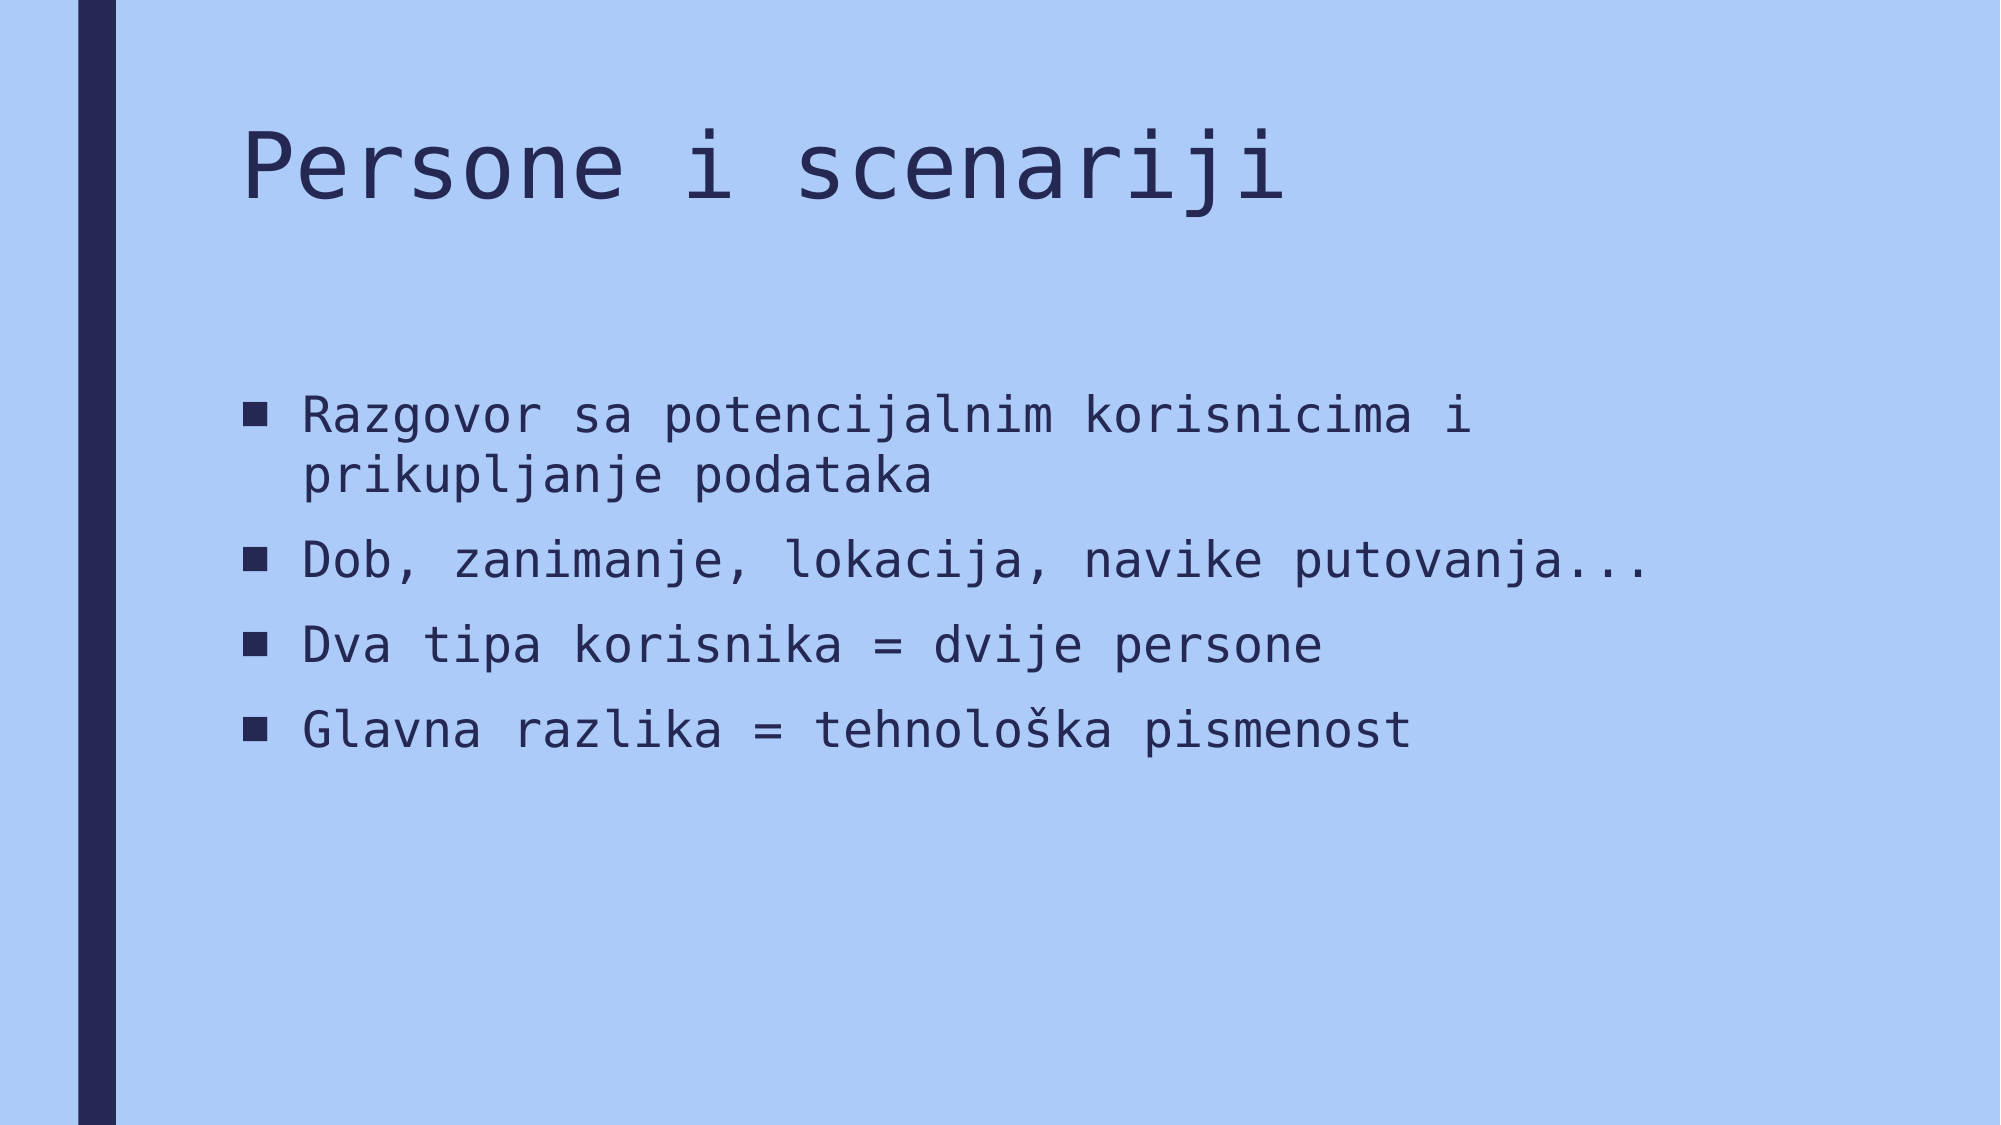

# Persone i scenariji
Razgovor sa potencijalnim korisnicima i prikupljanje podataka
Dob, zanimanje, lokacija, navike putovanja...
Dva tipa korisnika = dvije persone
Glavna razlika = tehnološka pismenost